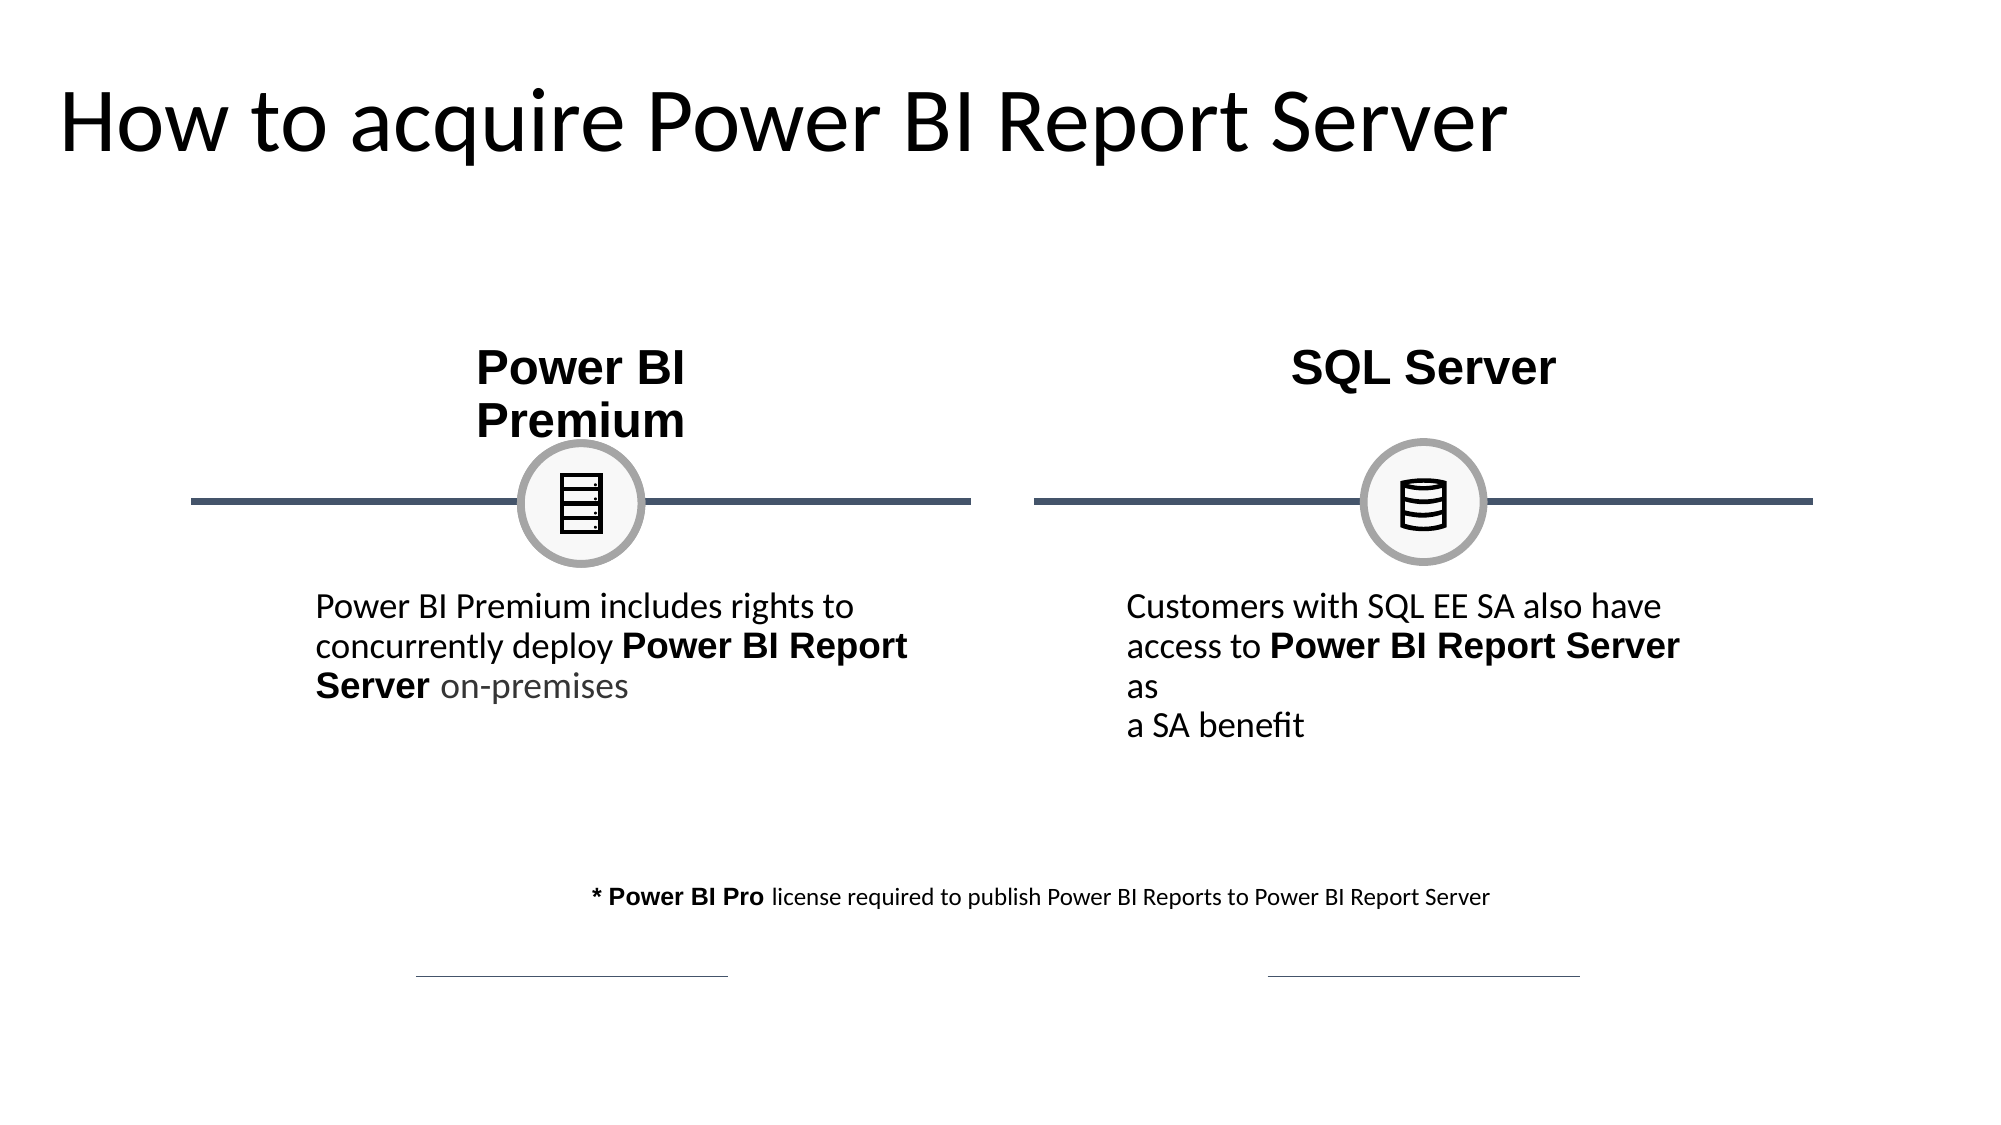

# How to acquire Power BI Report Server
Power BI Premium
SQL Server

Power BI Premium includes rights to concurrently deploy Power BI Report Server on-premises
Customers with SQL EE SA also have access to Power BI Report Server as
a SA benefit
* Power BI Pro license required to publish Power BI Reports to Power BI Report Server